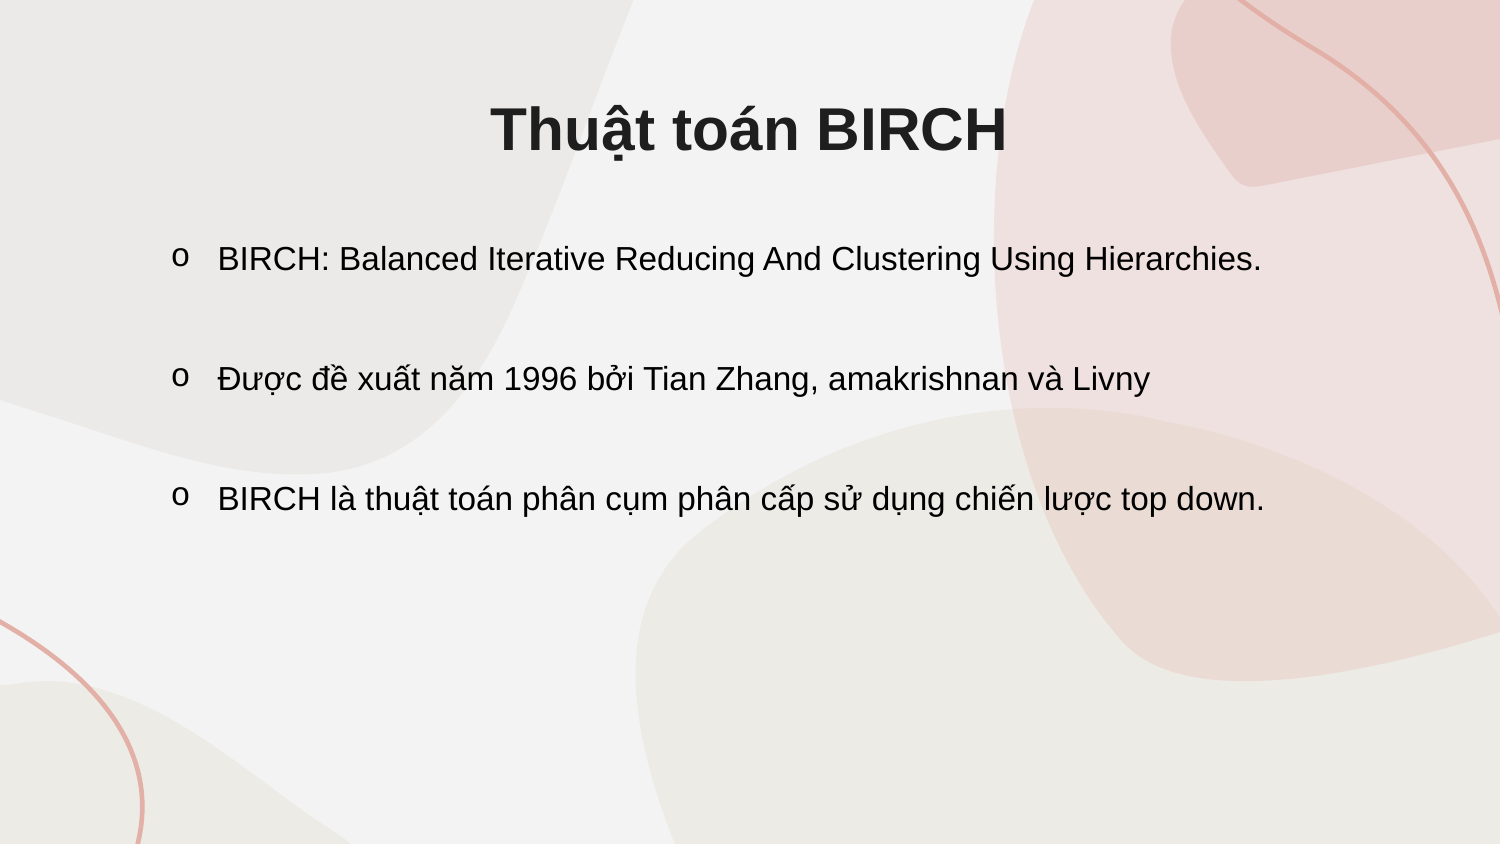

# Thuật toán BIRCH

BIRCH: Balanced Iterative Reducing And Clustering Using Hierarchies.

Được đề xuất năm 1996 bởi Tian Zhang, amakrishnan và Livny

BIRCH là thuật toán phân cụm phân cấp sử dụng chiến lược top down.